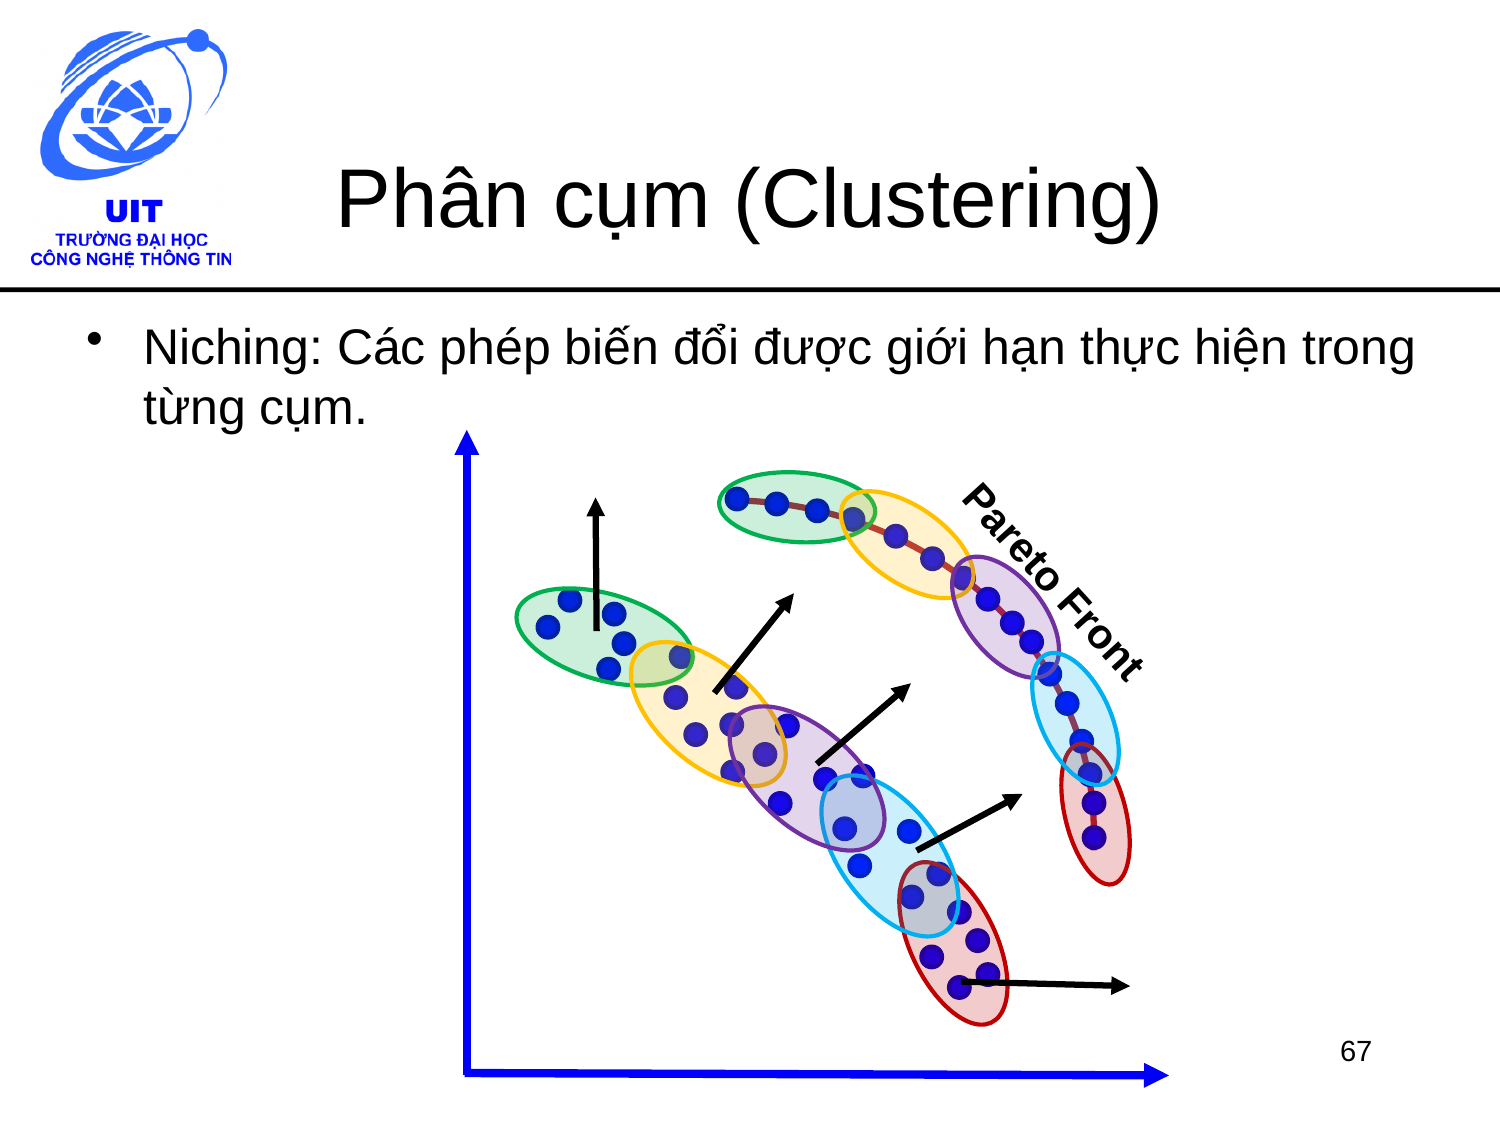

# Phân cụm (Clustering)
Niching: Các phép biến đổi được giới hạn thực hiện trong từng cụm.

Pareto Front

67